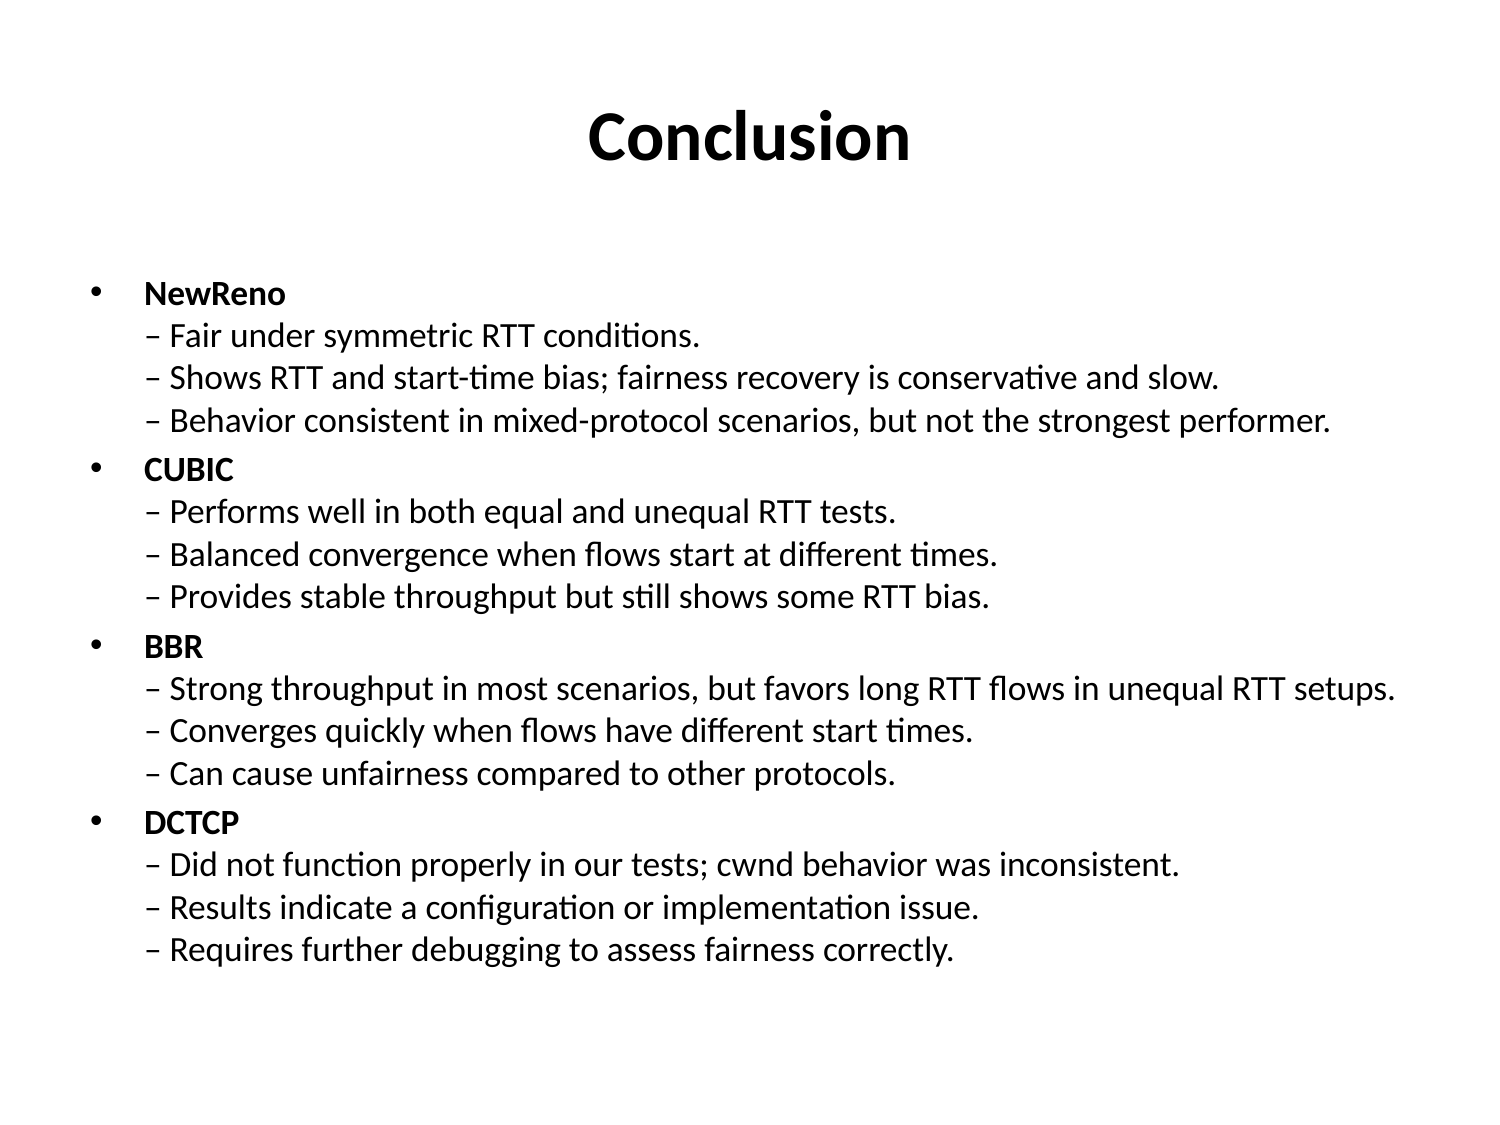

# Conclusion
NewReno
– Fair under symmetric RTT conditions.
– Shows RTT and start-time bias; fairness recovery is conservative and slow.
– Behavior consistent in mixed-protocol scenarios, but not the strongest performer.
CUBIC
– Performs well in both equal and unequal RTT tests.
– Balanced convergence when flows start at different times.
– Provides stable throughput but still shows some RTT bias.
BBR
– Strong throughput in most scenarios, but favors long RTT flows in unequal RTT setups.
– Converges quickly when flows have different start times.
– Can cause unfairness compared to other protocols.
DCTCP
– Did not function properly in our tests; cwnd behavior was inconsistent.
– Results indicate a configuration or implementation issue.
– Requires further debugging to assess fairness correctly.